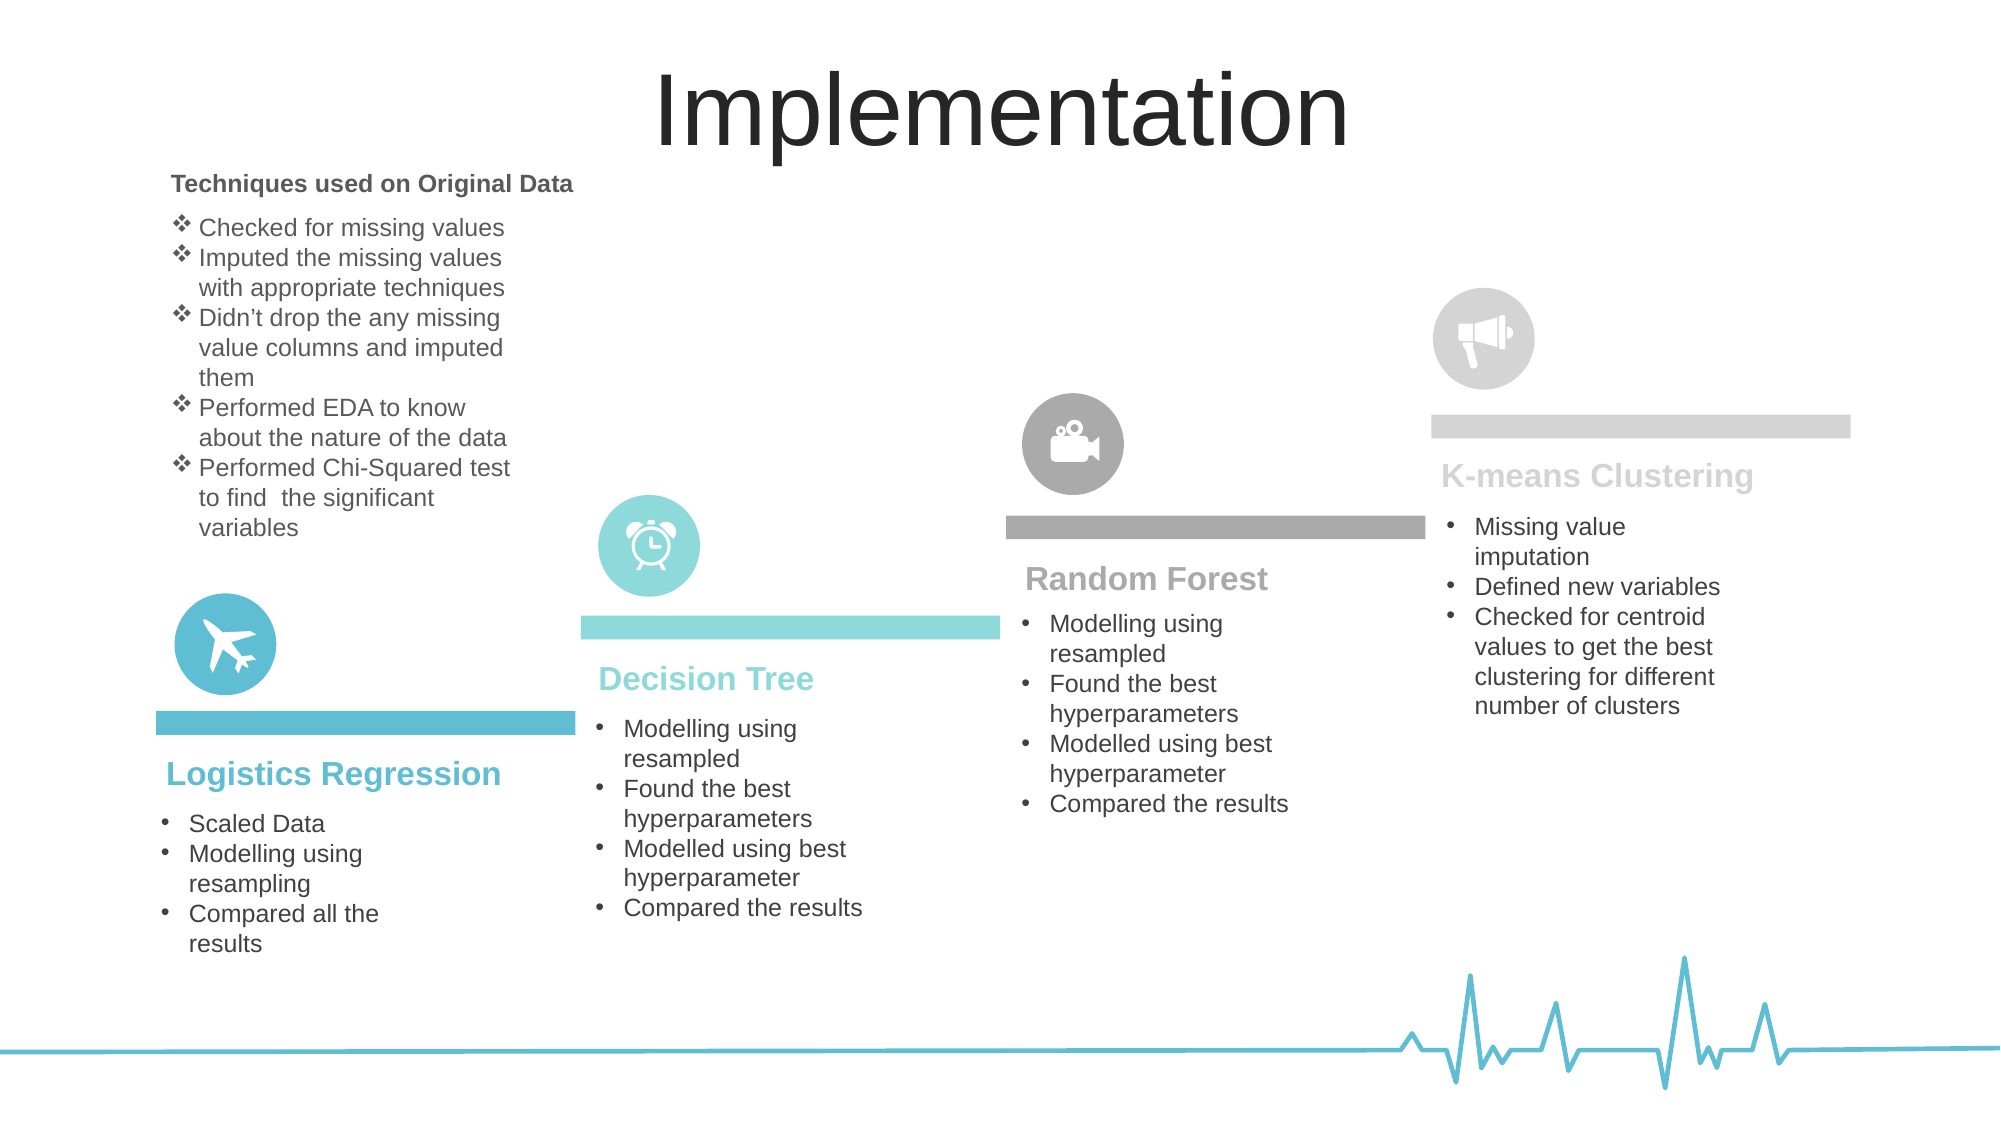

Implementation
Techniques used on Original Data
Checked for missing values
Imputed the missing values with appropriate techniques
Didn’t drop the any missing value columns and imputed them
Performed EDA to know about the nature of the data
Performed Chi-Squared test to find  the significant variables

K-means Clustering

Missing value imputation
Defined new variables
Checked for centroid values to get the best clustering for different number of clusters

Random Forest

Modelling using resampled
Found the best hyperparameters
Modelled using best hyperparameter
Compared the results

Decision Tree
Modelling using resampled
Found the best hyperparameters
Modelled using best hyperparameter
Compared the results

Logistics Regression
Scaled Data
Modelling using resampling
Compared all the results